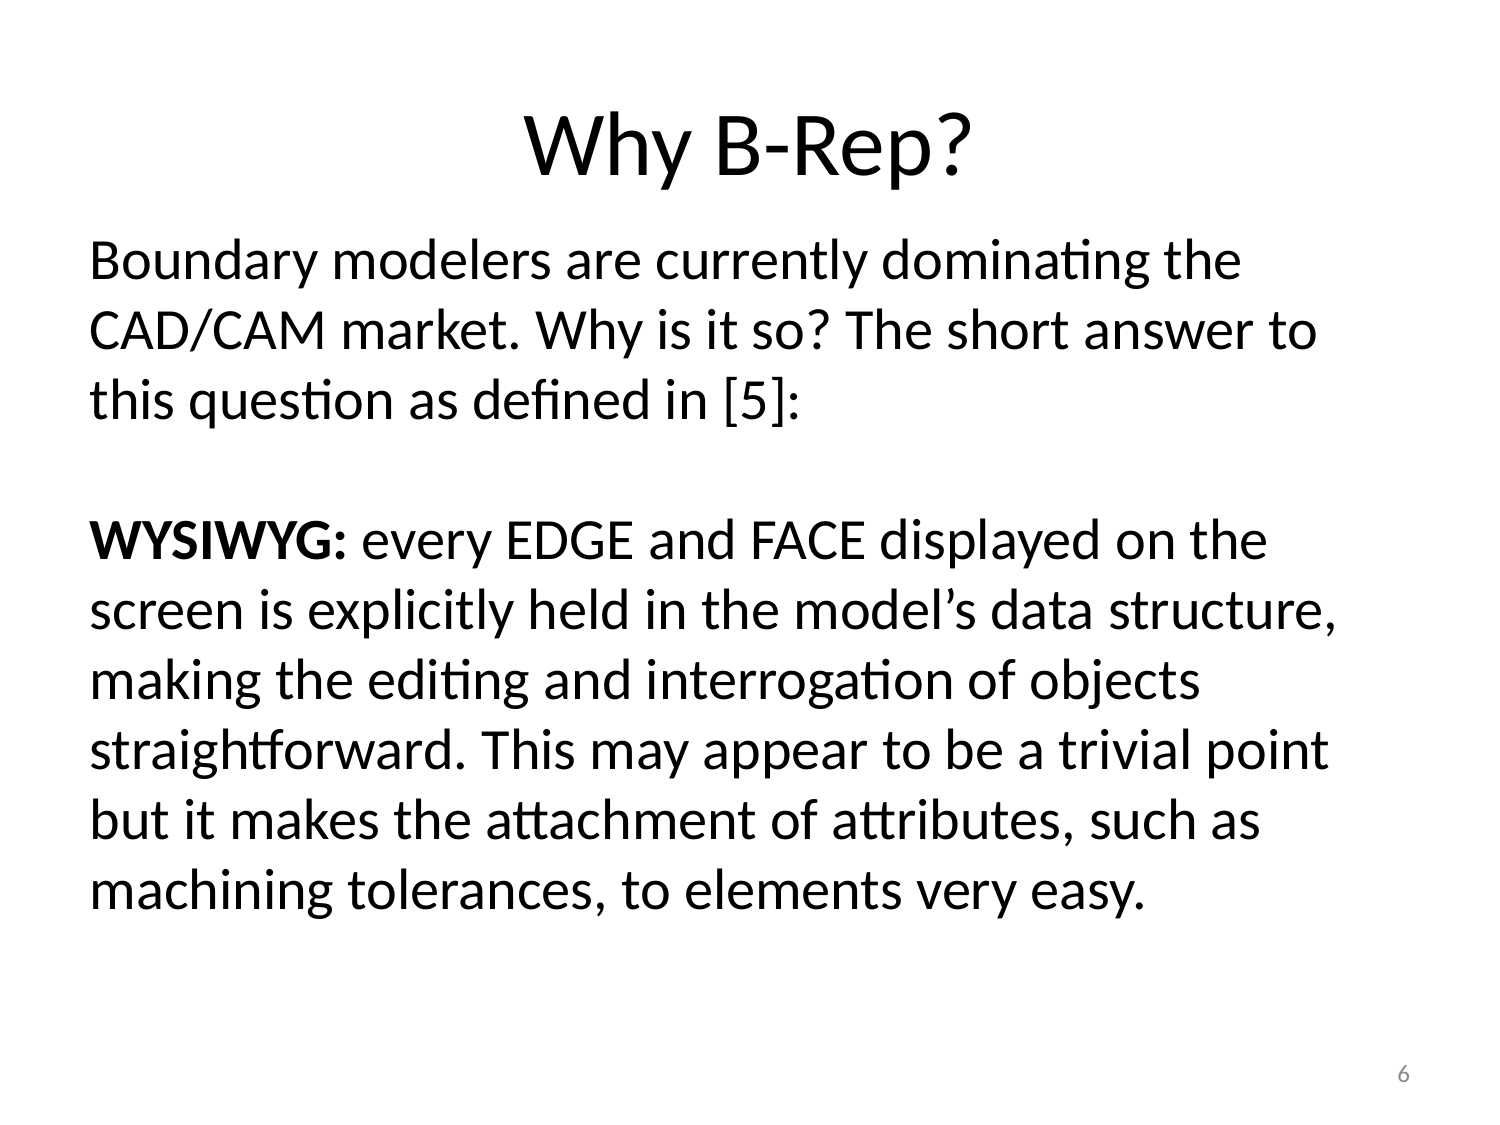

# Why B-Rep?
Boundary modelers are currently dominating the CAD/CAM market. Why is it so? The short answer to this question as defined in [5]:

WYSIWYG: every EDGE and FACE displayed on the screen is explicitly held in the model’s data structure, making the editing and interrogation of objects straightforward. This may appear to be a trivial point but it makes the attachment of attributes, such as machining tolerances, to elements very easy.
6